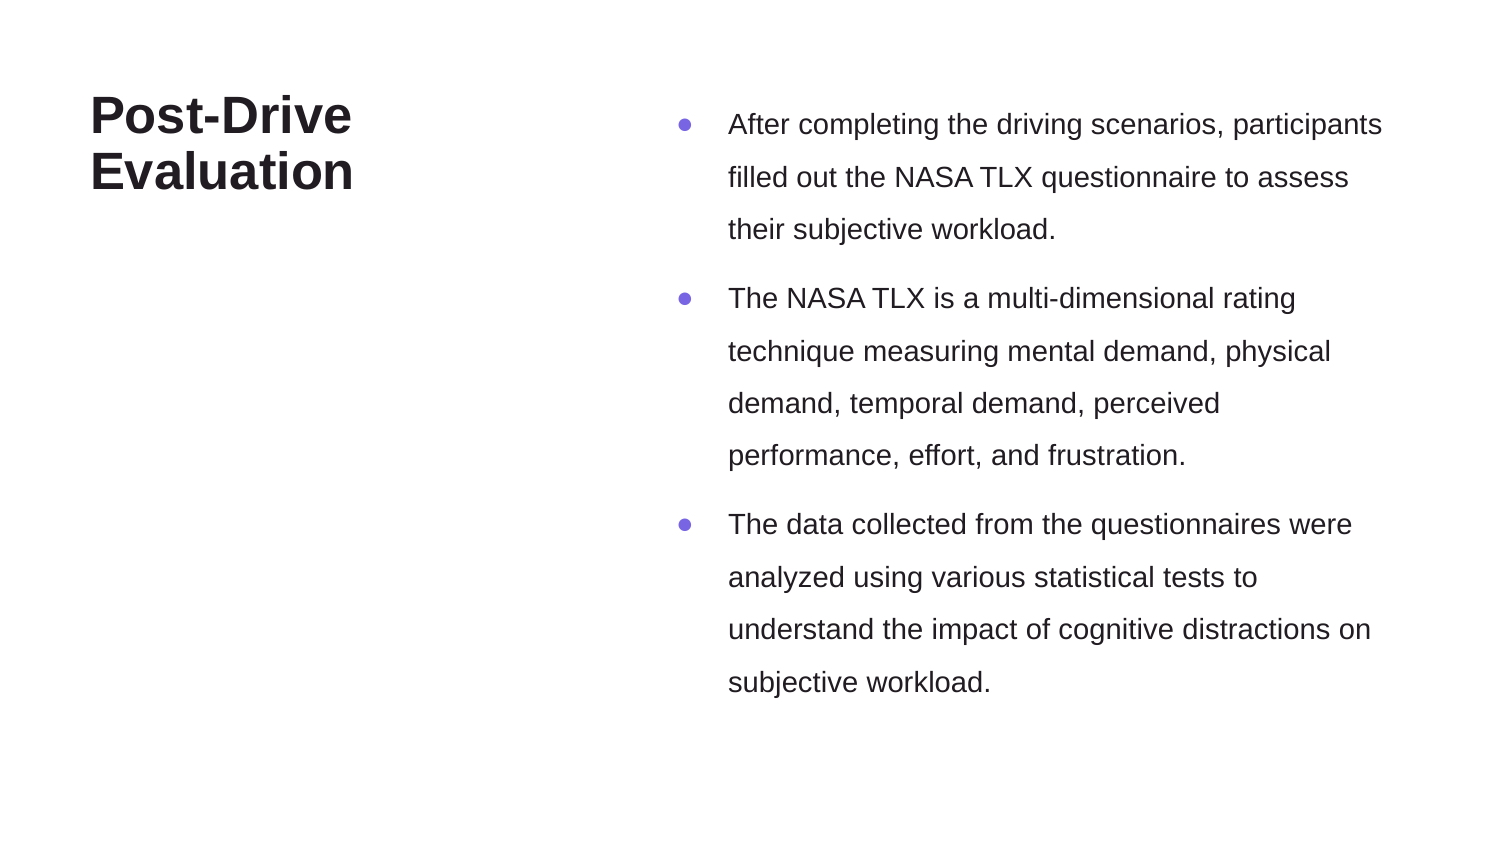

# Post-Drive Evaluation
After completing the driving scenarios, participants filled out the NASA TLX questionnaire to assess their subjective workload.
The NASA TLX is a multi-dimensional rating technique measuring mental demand, physical demand, temporal demand, perceived performance, effort, and frustration.
The data collected from the questionnaires were analyzed using various statistical tests to understand the impact of cognitive distractions on subjective workload.